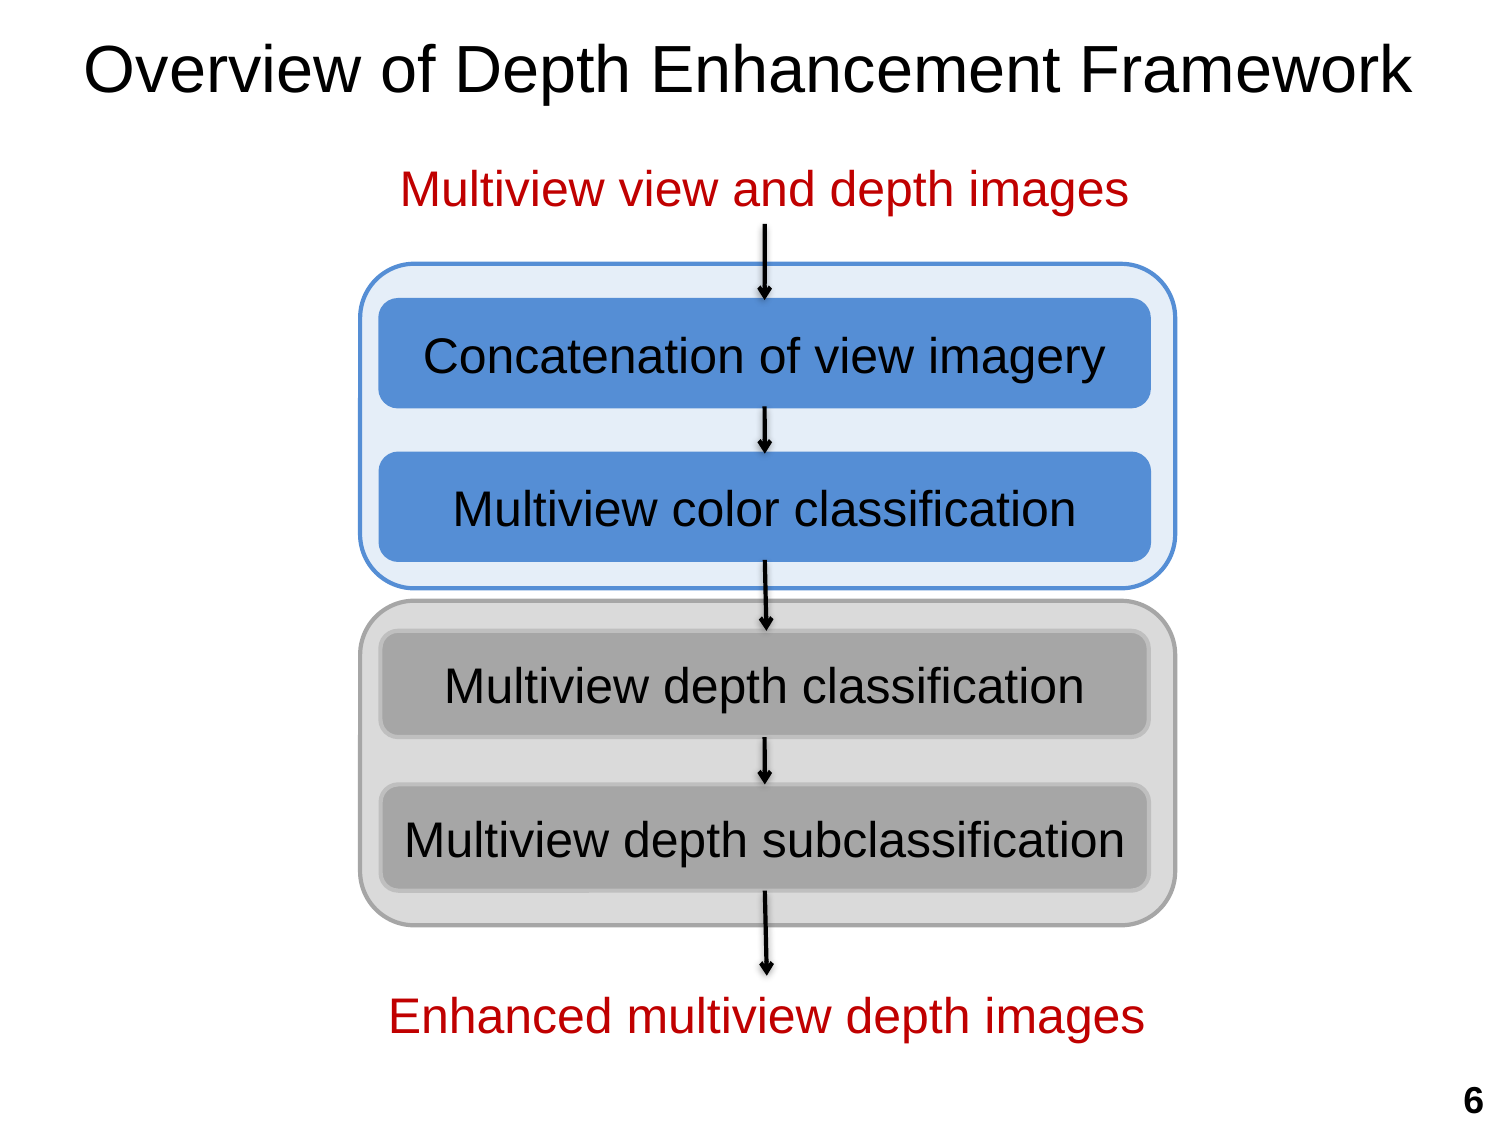

Overview of Depth Enhancement Framework
Multiview view and depth images

Concatenation of view imagery
Multiview color classification

Multiview depth classification
Multiview depth subclassification
Enhanced multiview depth images
6